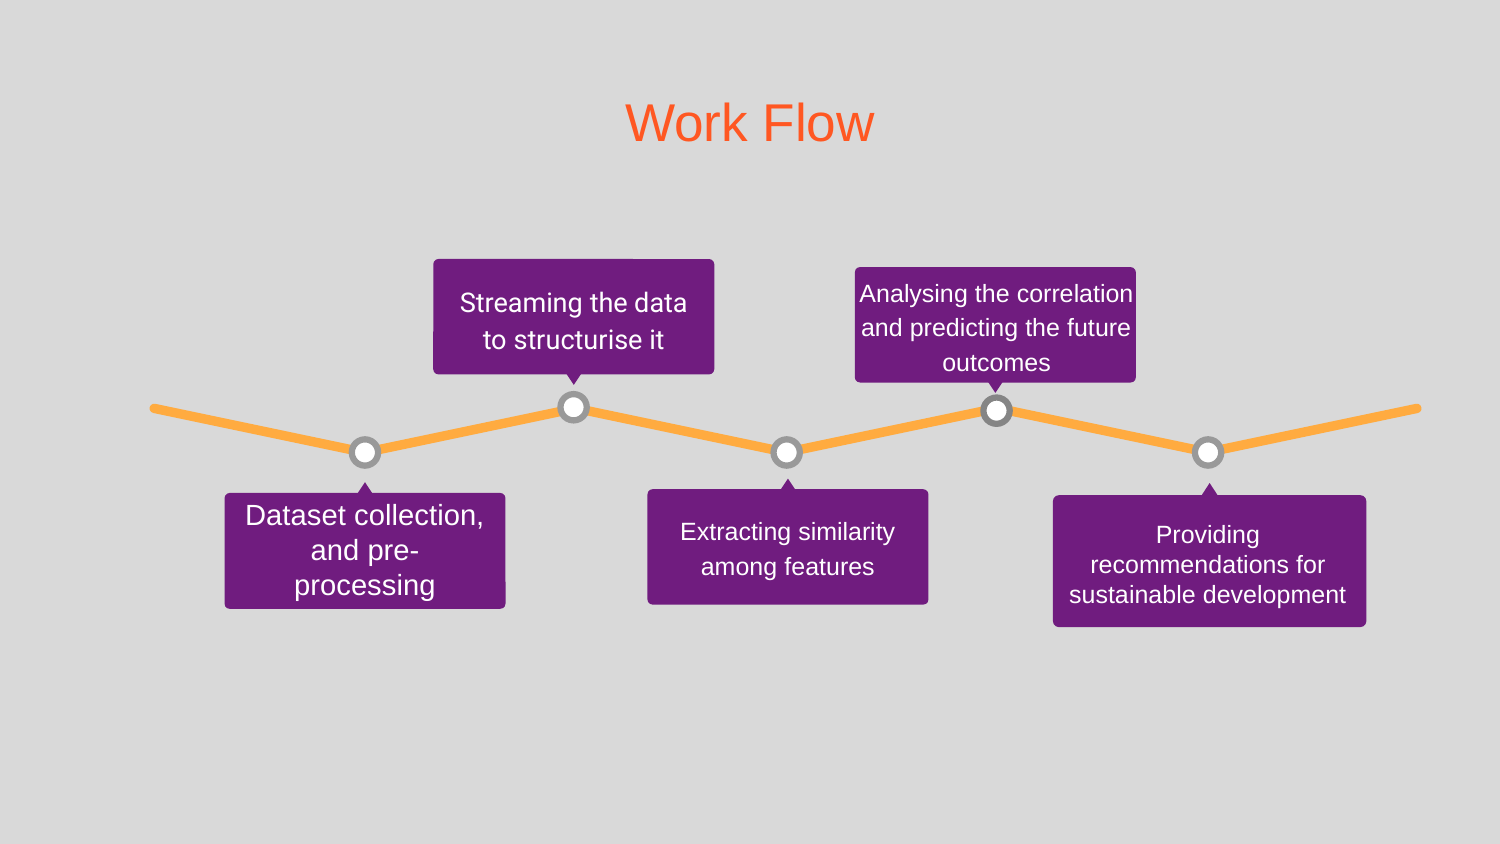

# Work Flow
Analysing the correlation and predicting the future outcomes

Streaming the data to structurise it

Extracting similarity among features

Dataset collection, and pre-processing
Providing recommendations for sustainable development